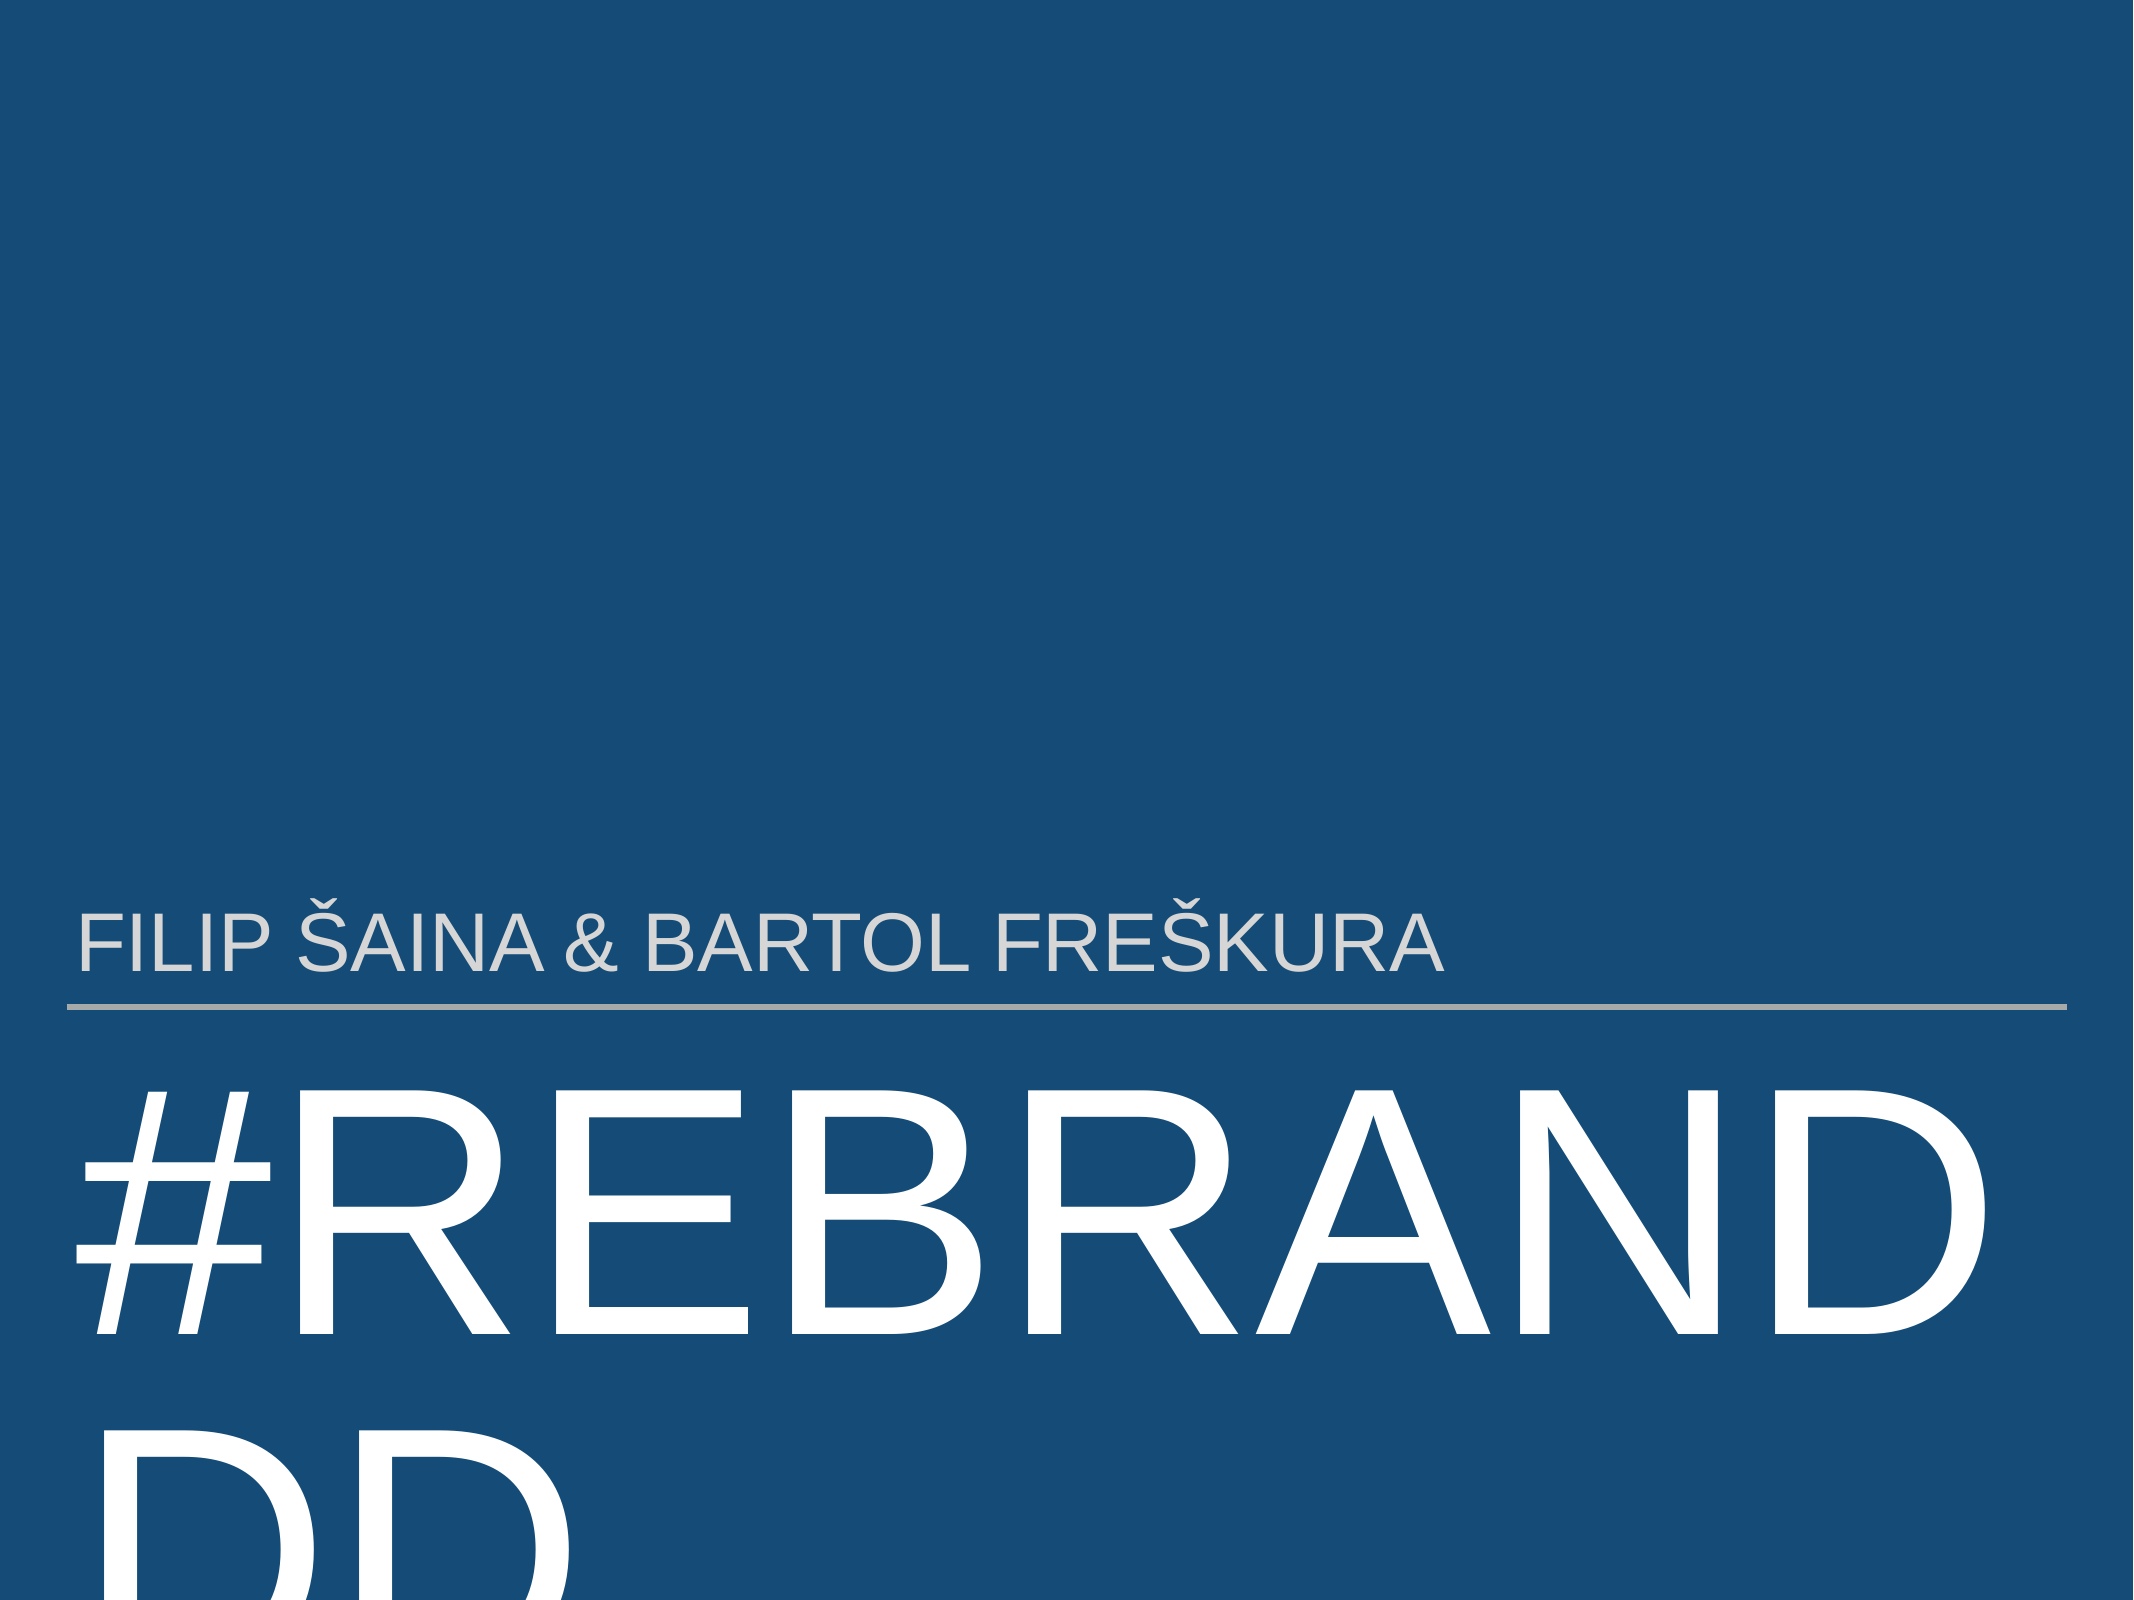

Filip Šaina & Bartol freškura
# #rebranddd